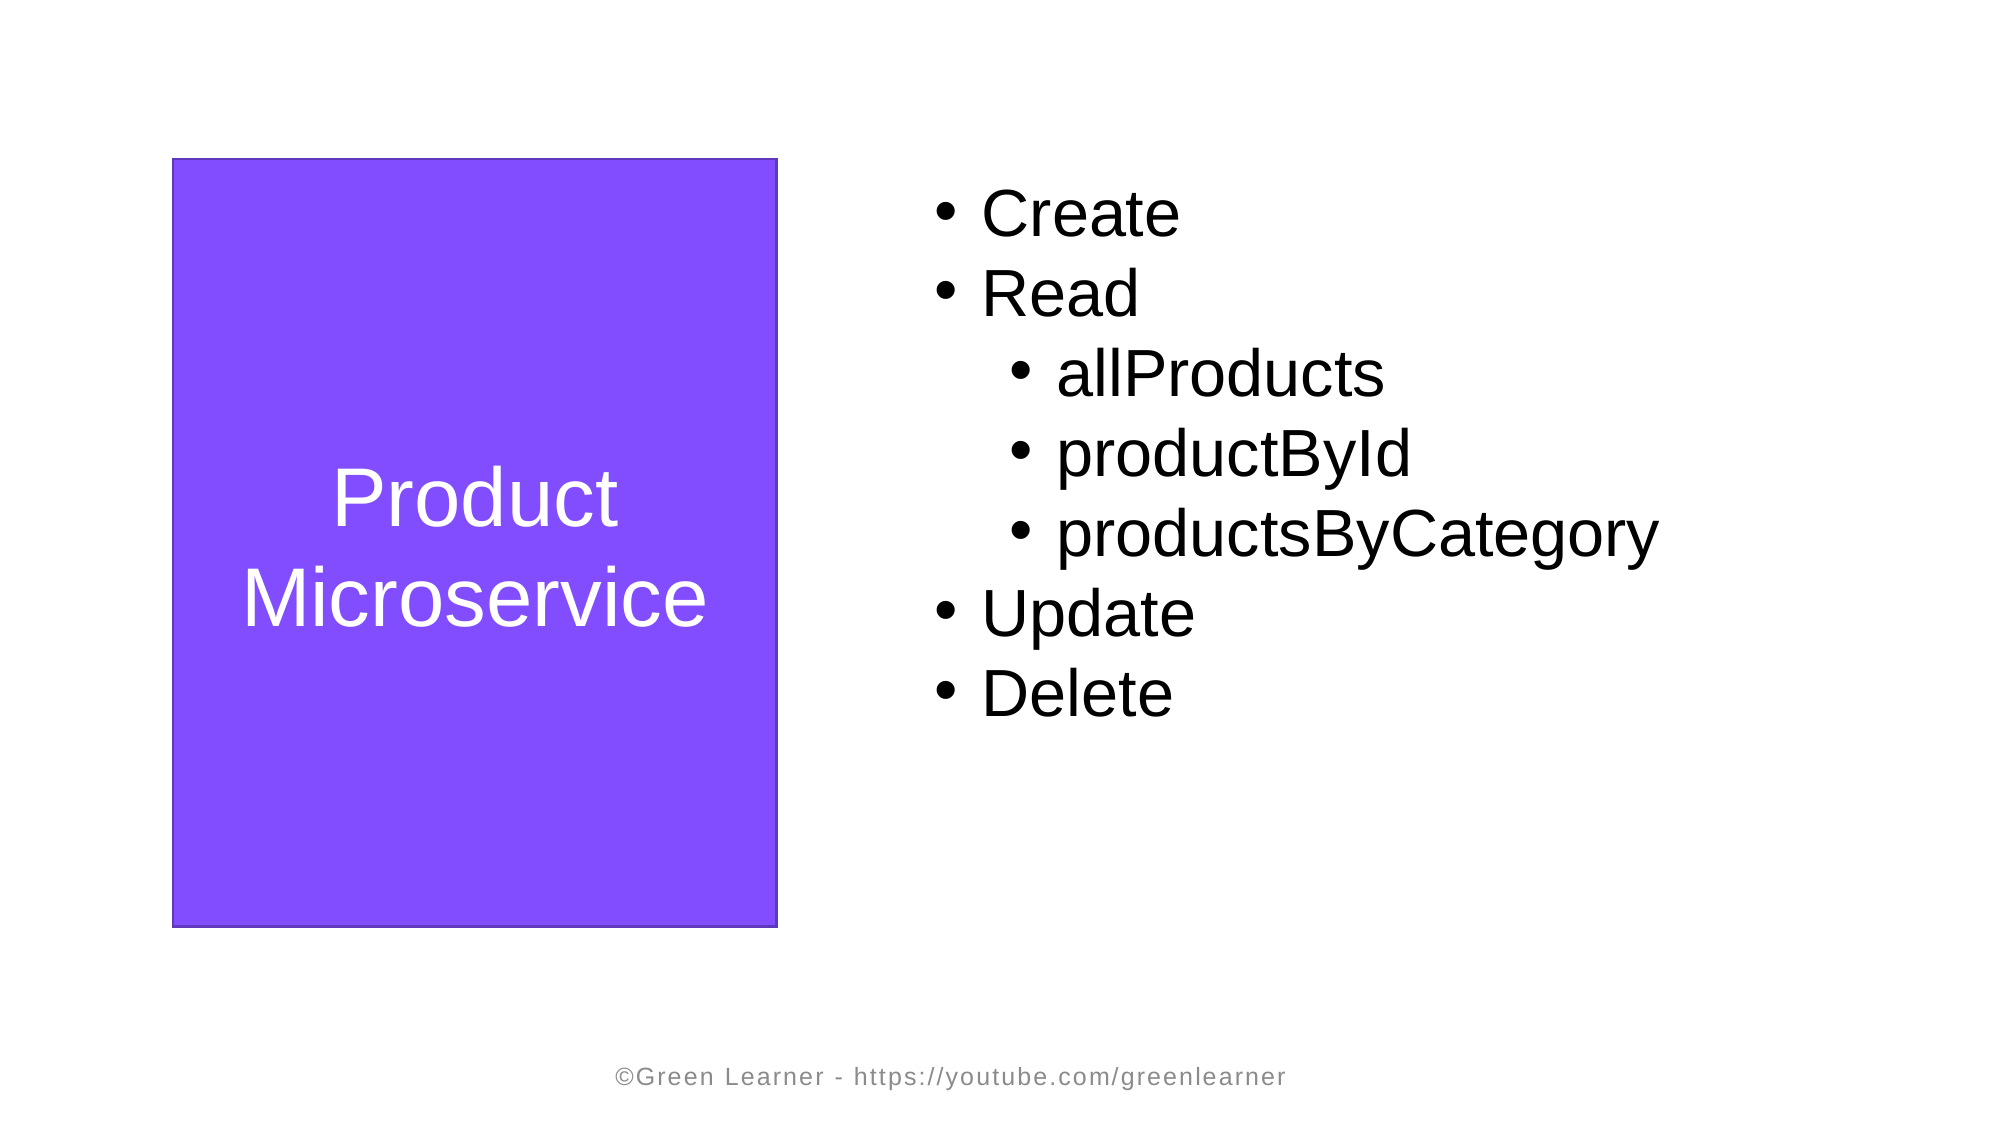

Product
Microservice
Create
Read
allProducts
productById
productsByCategory
Update
Delete
©Green Learner - https://youtube.com/greenlearner